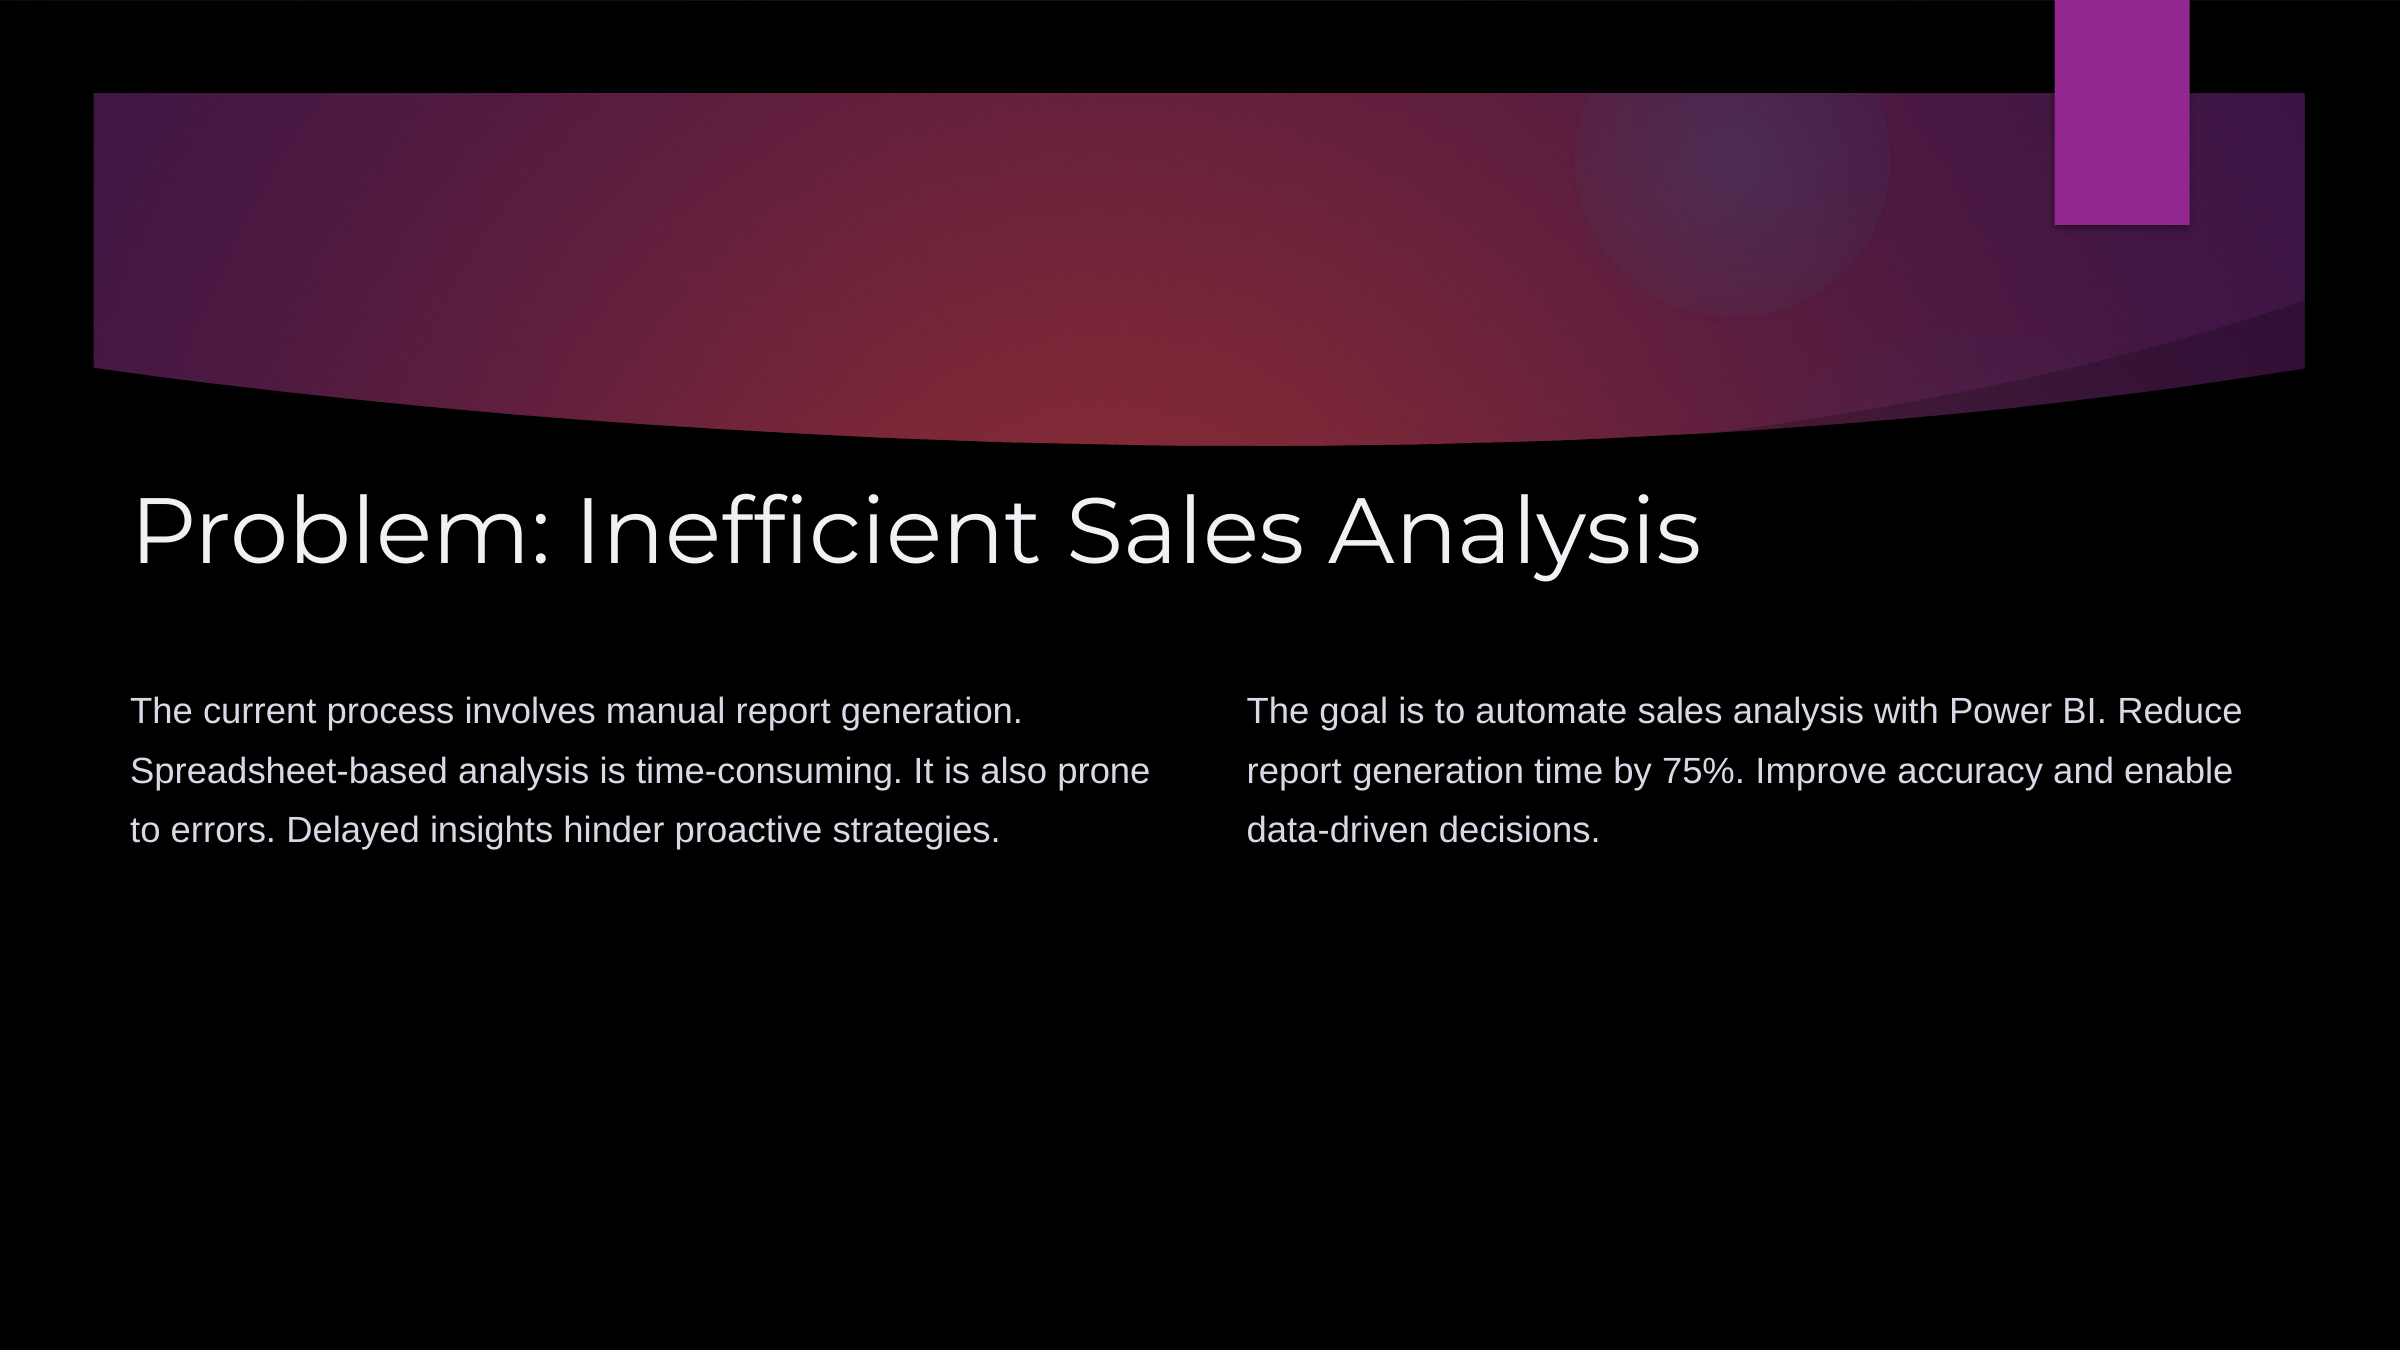

Problem: Inefficient Sales Analysis
The current process involves manual report generation. Spreadsheet-based analysis is time-consuming. It is also prone to errors. Delayed insights hinder proactive strategies.
The goal is to automate sales analysis with Power BI. Reduce report generation time by 75%. Improve accuracy and enable data-driven decisions.